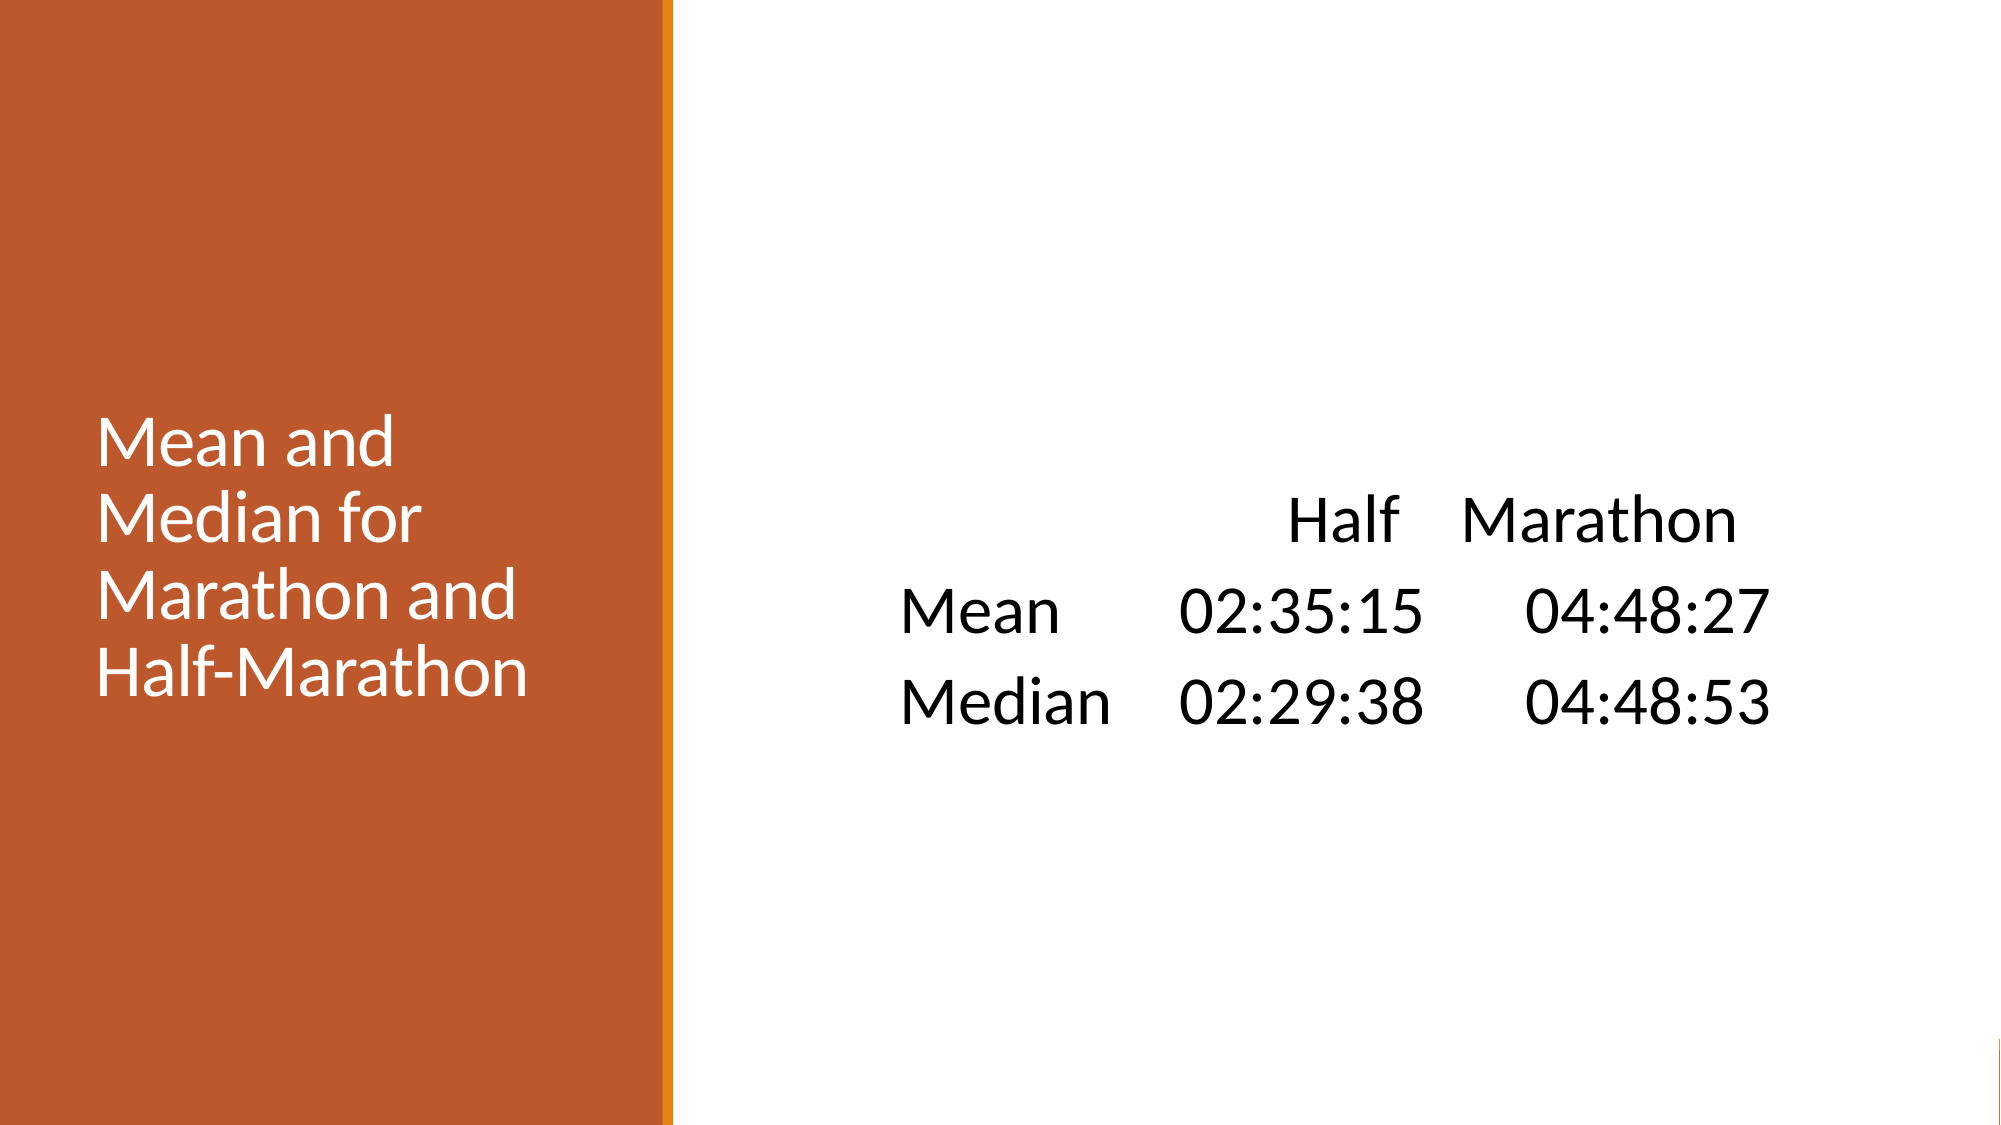

# Mean and Median for Marathon and Half-Marathon
|  | Half | Marathon |
| --- | --- | --- |
| Mean | 02:35:15 | 04:48:27 |
| Median | 02:29:38 | 04:48:53 |